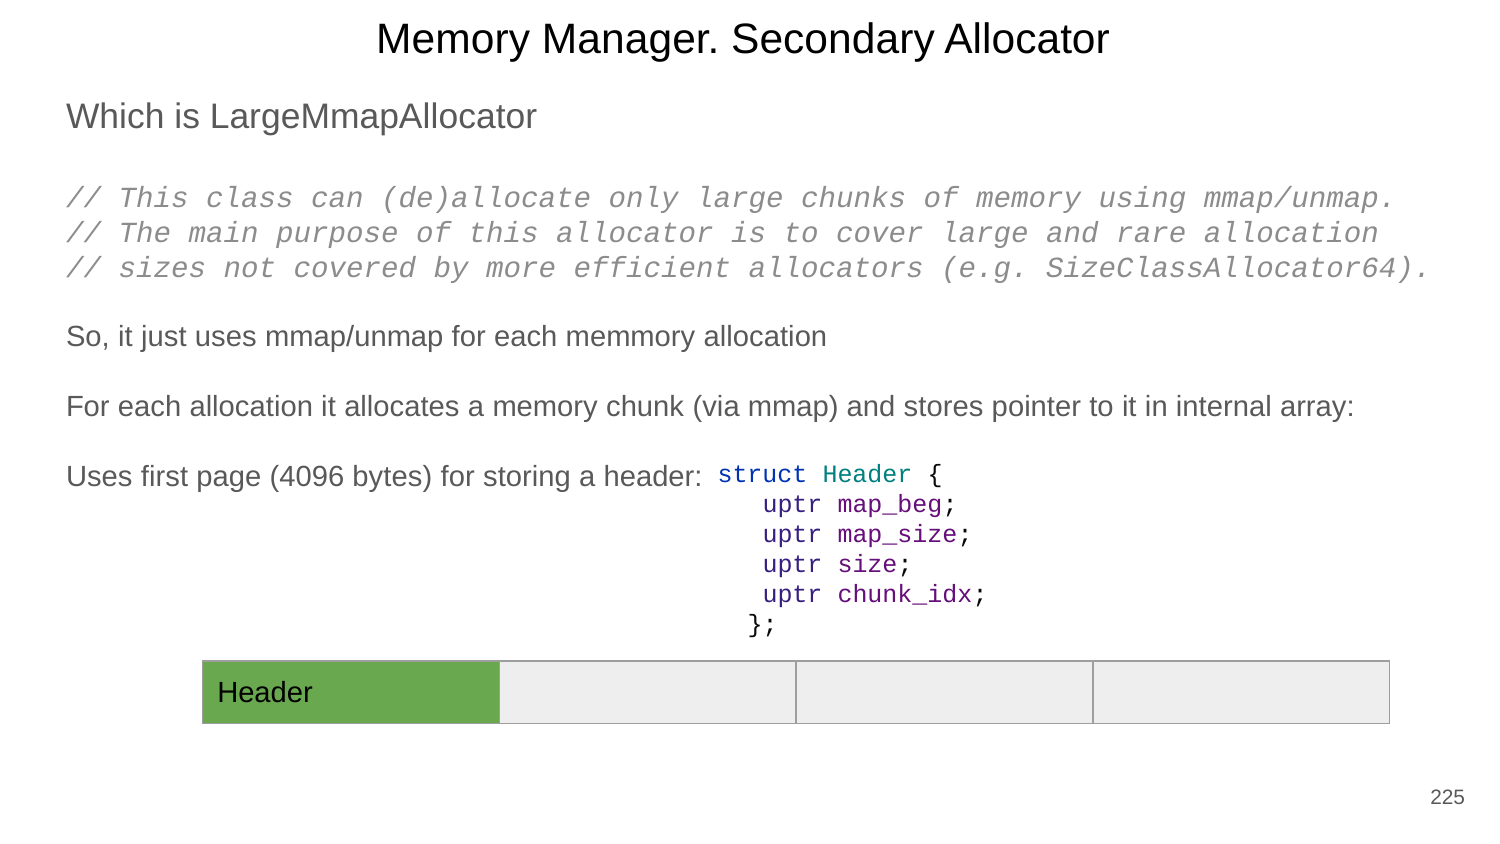

Memory Manager. Secondary Allocator
Which is LargeMmapAllocator

// This class can (de)allocate only large chunks of memory using mmap/unmap.
// The main purpose of this allocator is to cover large and rare allocation
// sizes not covered by more efficient allocators (e.g. SizeClassAllocator64).

So, it just uses mmap/unmap for each memmory allocation

For each allocation it allocates a memory chunk (via mmap) and stores pointer to it in internal array:

Uses first page (4096 bytes) for storing a header:

 struct Header {
    uptr map_beg;
    uptr map_size;
    uptr size;
    uptr chunk_idx;
   };
| Header |  |  |  |
| --- | --- | --- | --- |
225